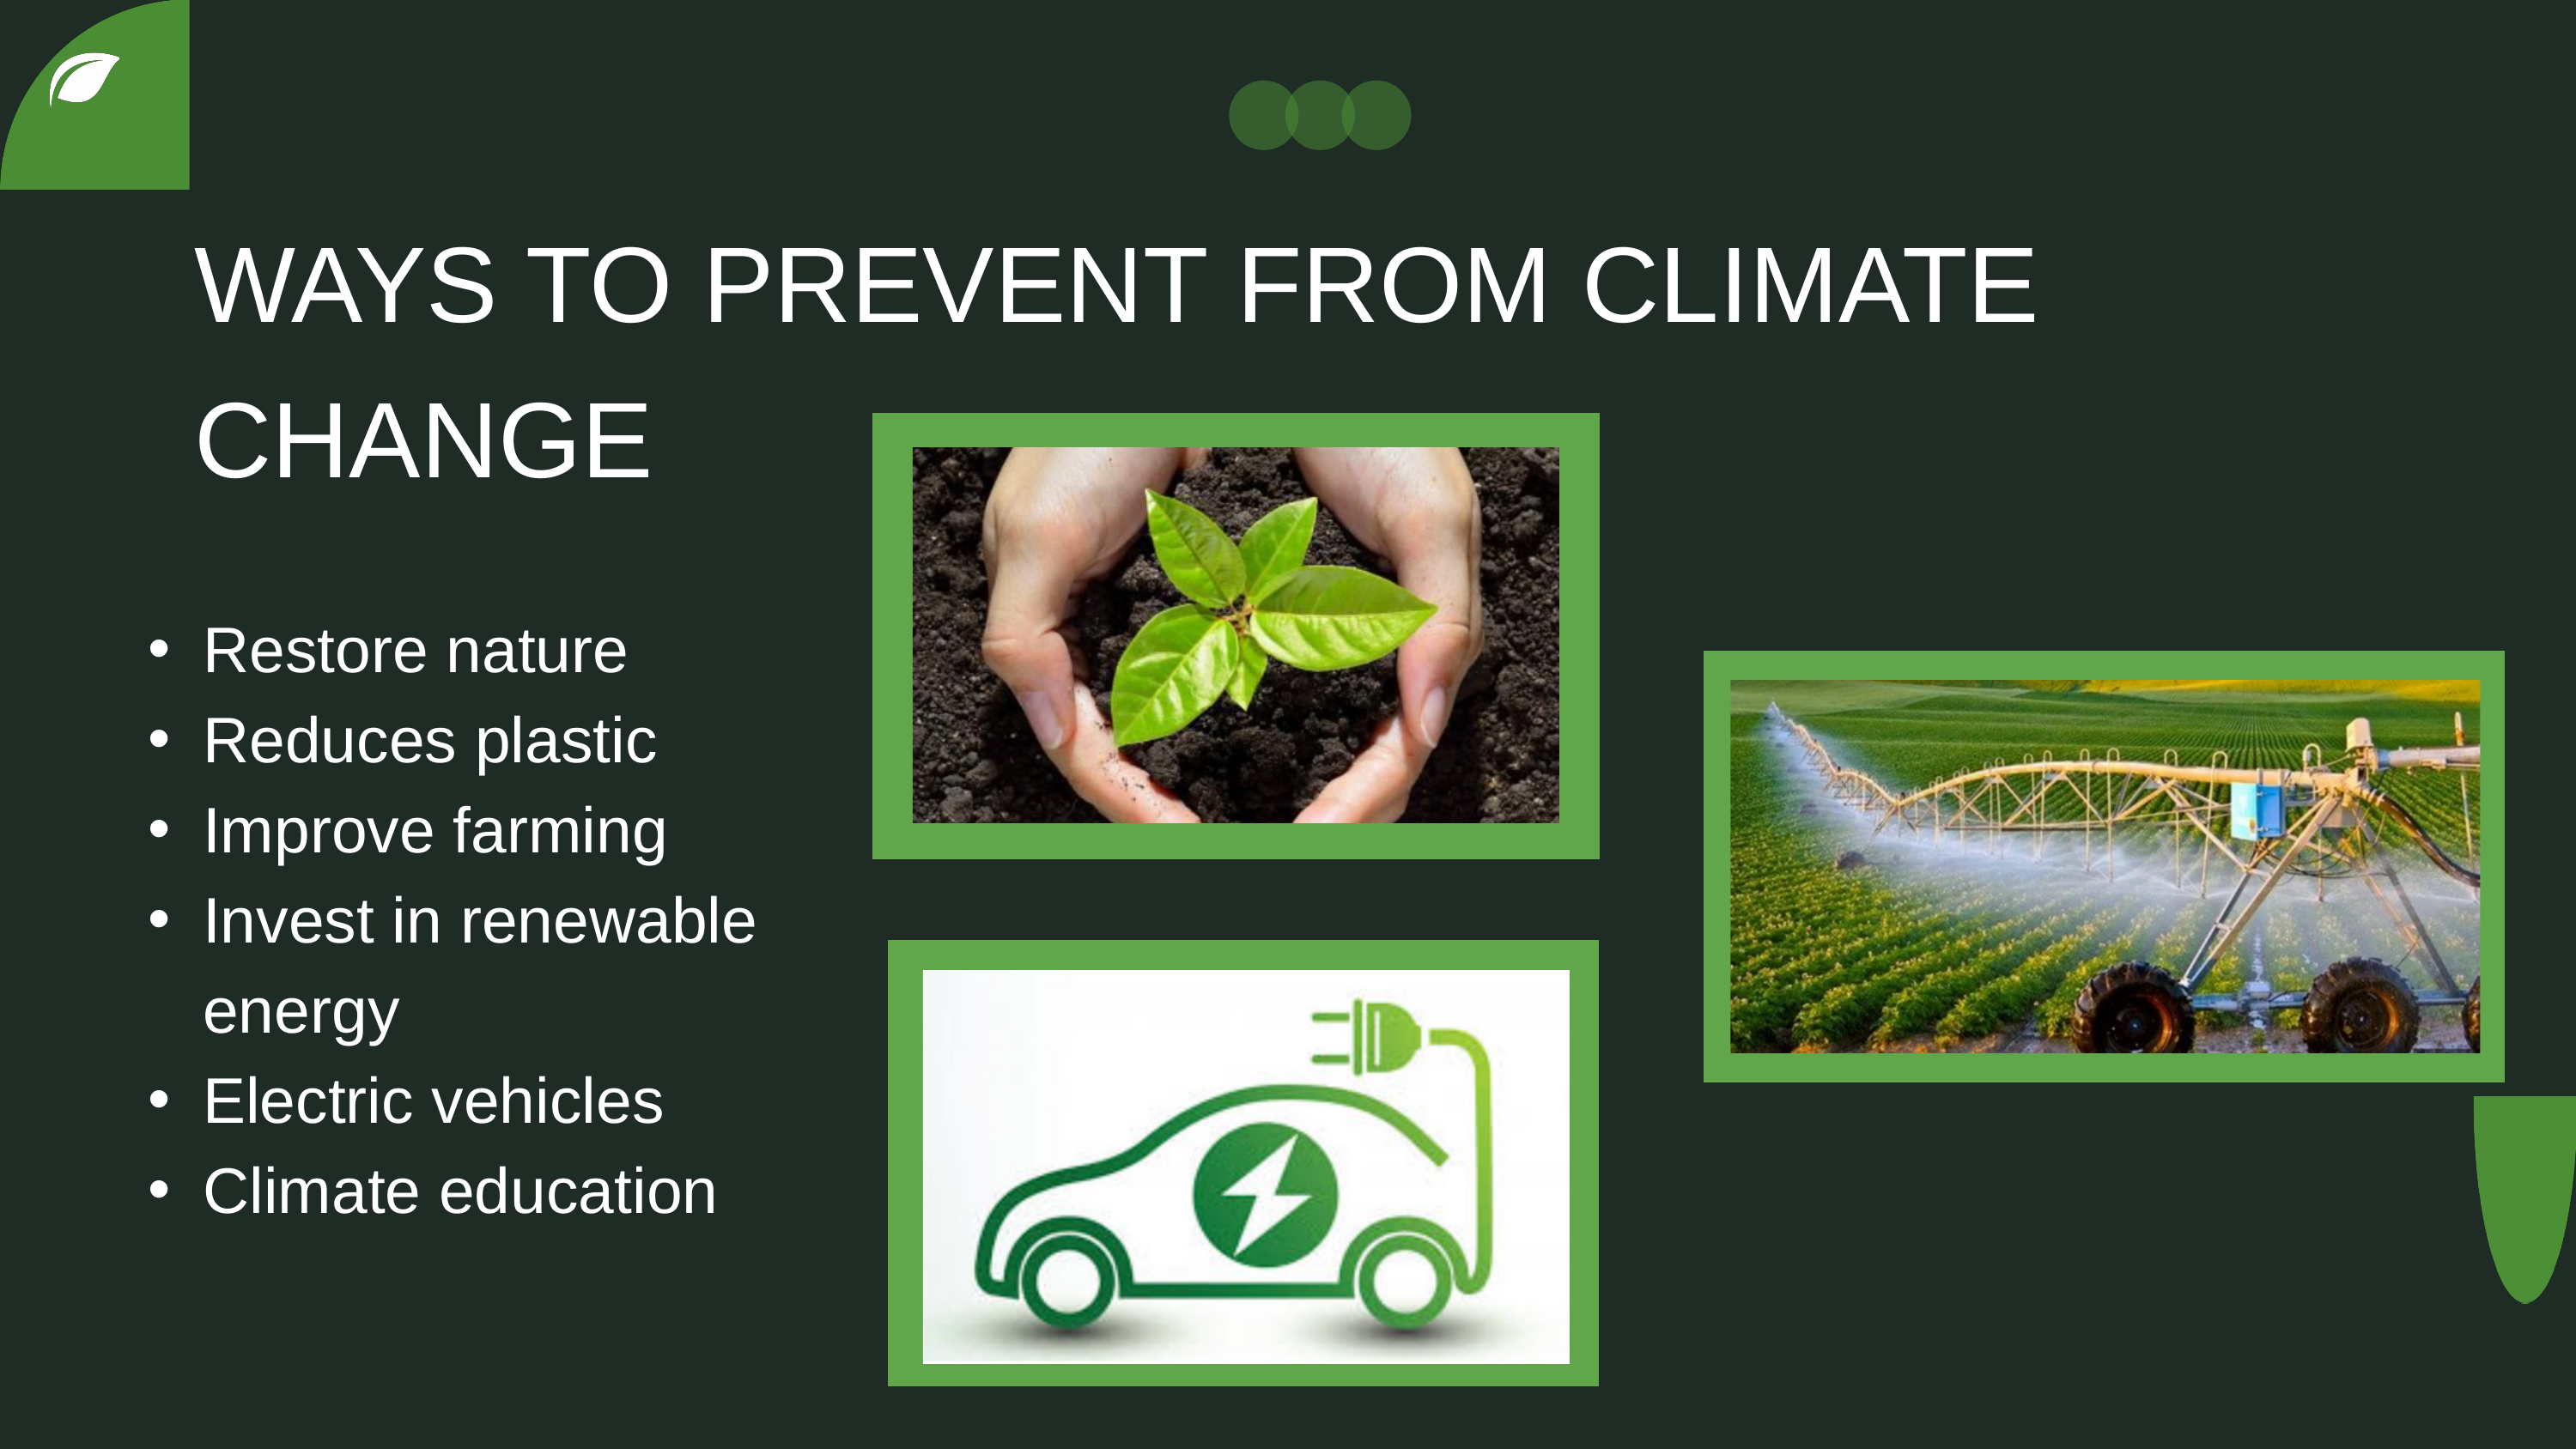

WAYS TO PREVENT FROM CLIMATE CHANGE

Restore nature
Reduces plastic
Improve farming
Invest in renewable energy
Electric vehicles
Climate education